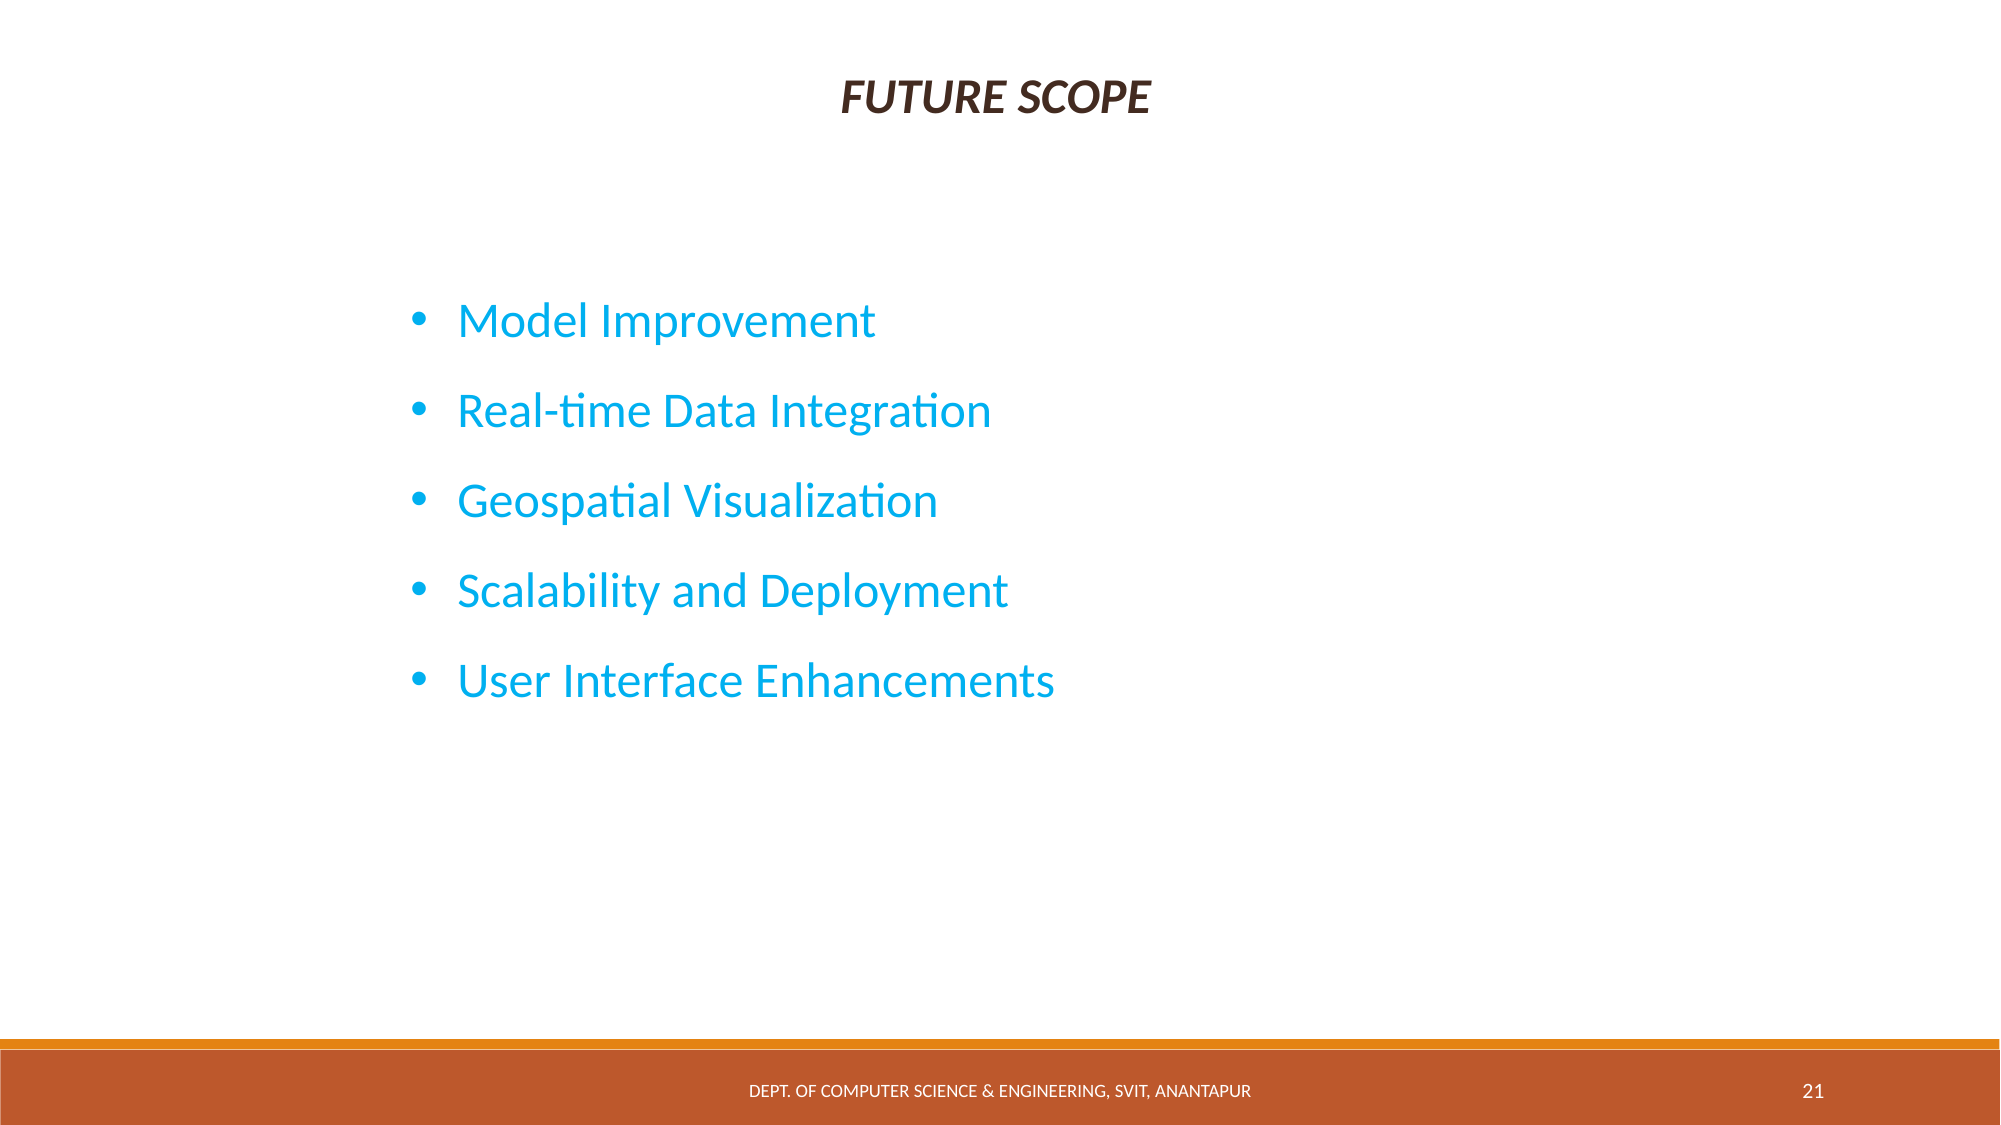

FUTURE SCOPE
Model Improvement
Real-time Data Integration
Geospatial Visualization
Scalability and Deployment
User Interface Enhancements
Dept. of Computer Science & Engineering, SVIT, Anantapur
21